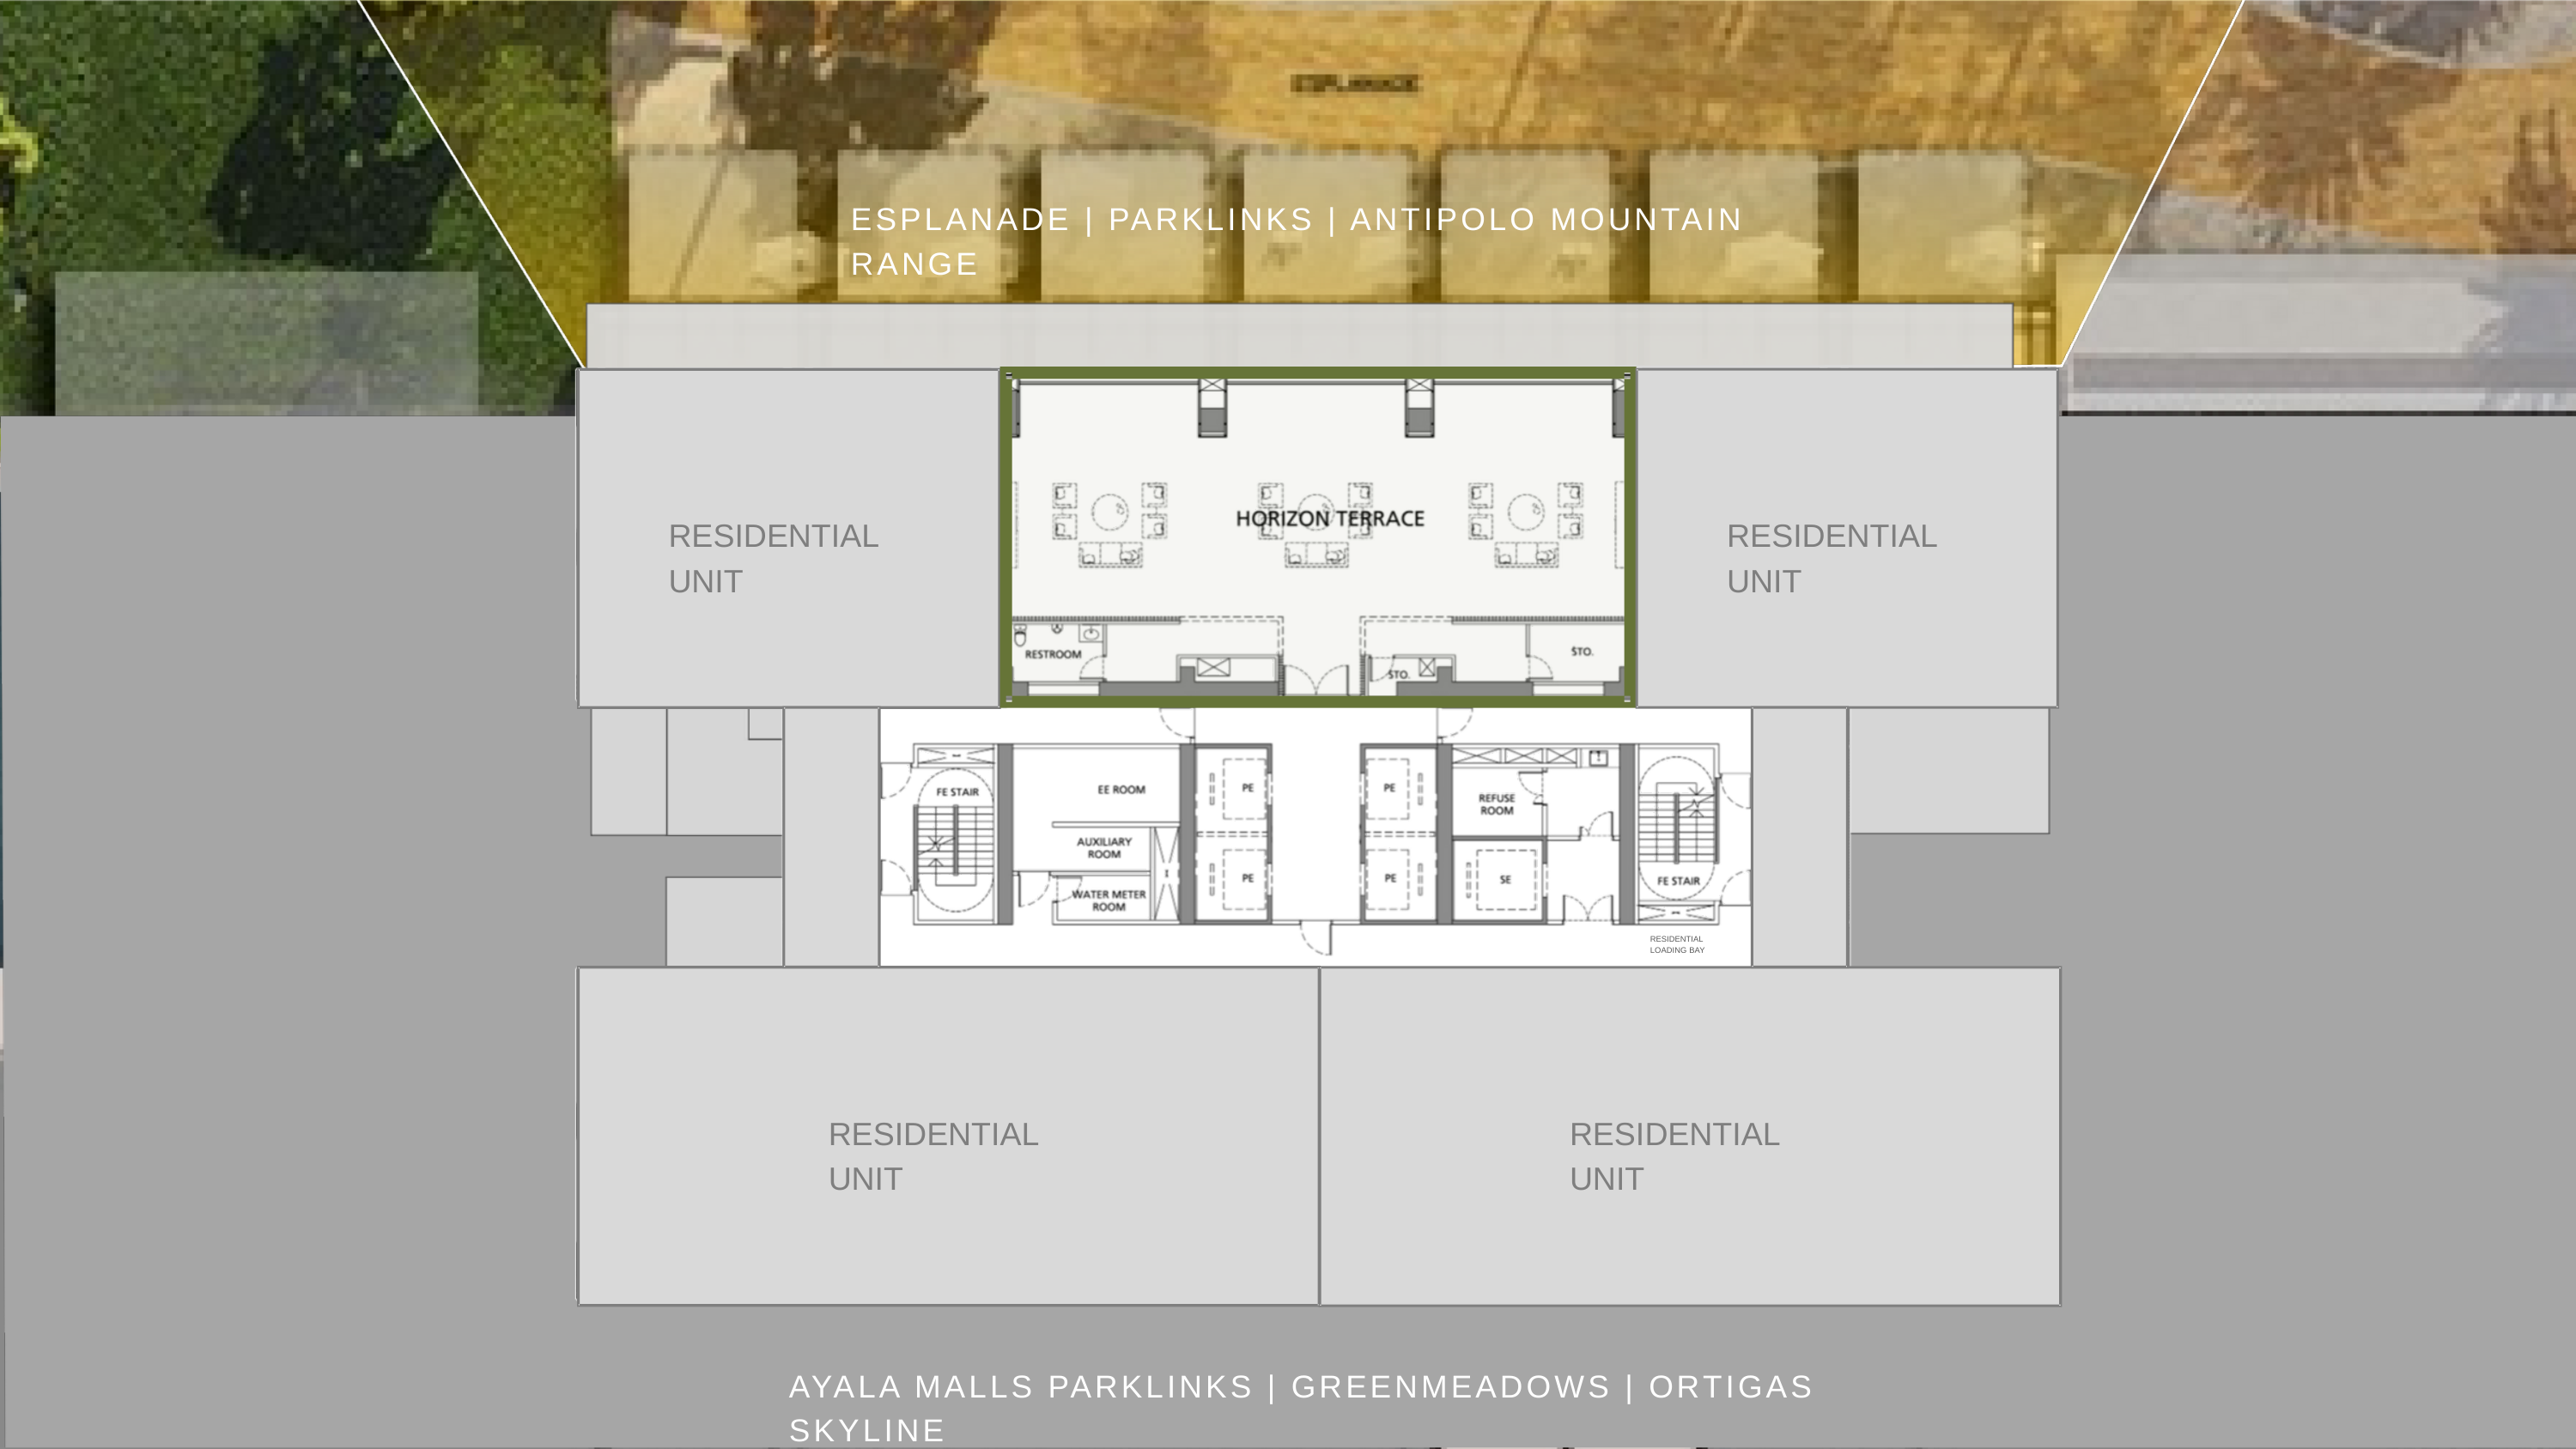

ESPLANADE | PARKLINKS | ANTIPOLO MOUNTAIN RANGE

RESIDENTIAL UNIT
RESIDENTIAL UNIT
RESIDENTIAL LOADING BAY
RESIDENTIAL UNIT
RESIDENTIAL UNIT
AYALA MALLS PARKLINKS | GREENMEADOWS | ORTIGAS SKYLINE